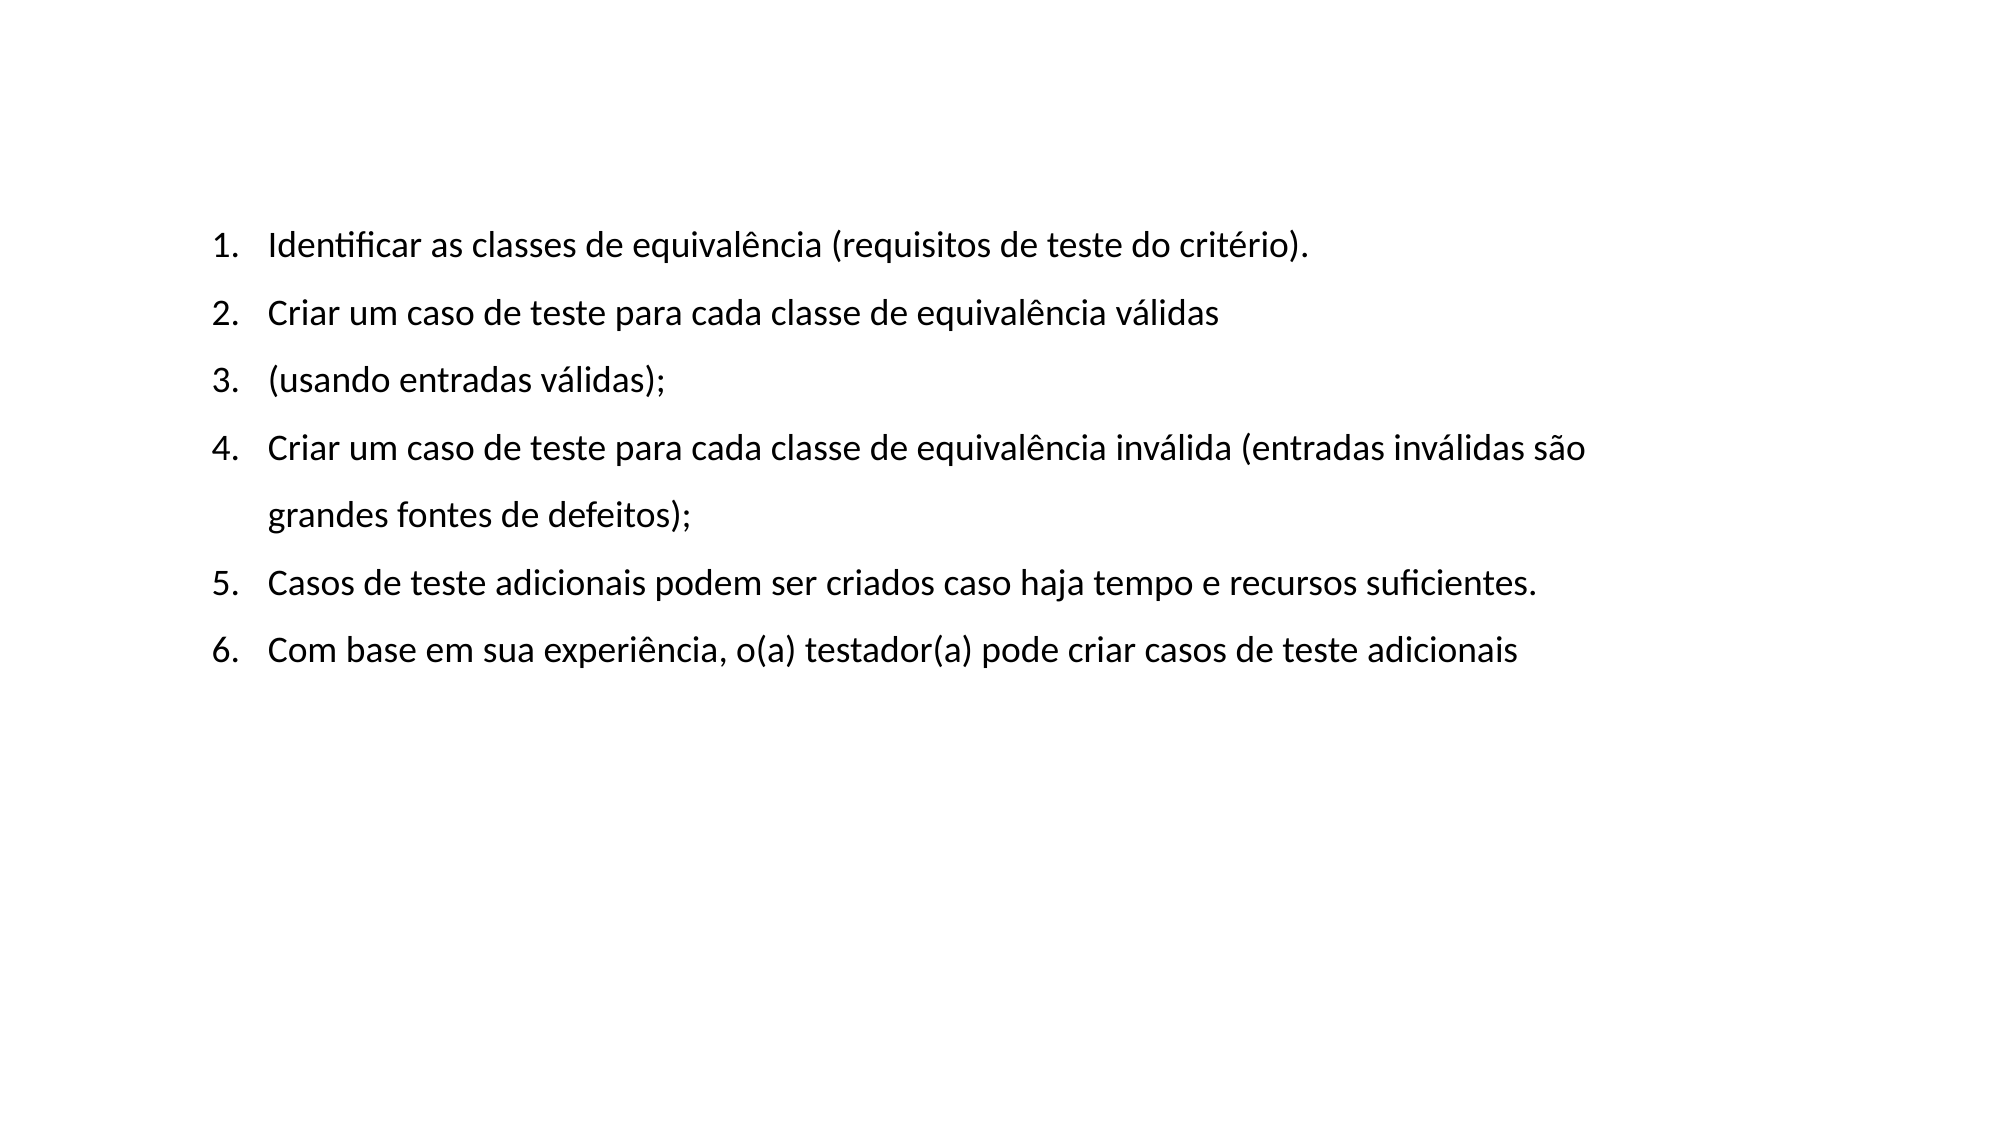

Identificar as classes de equivalência (requisitos de teste do critério).
Criar um caso de teste para cada classe de equivalência válidas
(usando entradas válidas);
Criar um caso de teste para cada classe de equivalência inválida (entradas inválidas são grandes fontes de defeitos);
Casos de teste adicionais podem ser criados caso haja tempo e recursos suficientes.
Com base em sua experiência, o(a) testador(a) pode criar casos de teste adicionais
# Classes de Equivalência Passos para aplicação
37